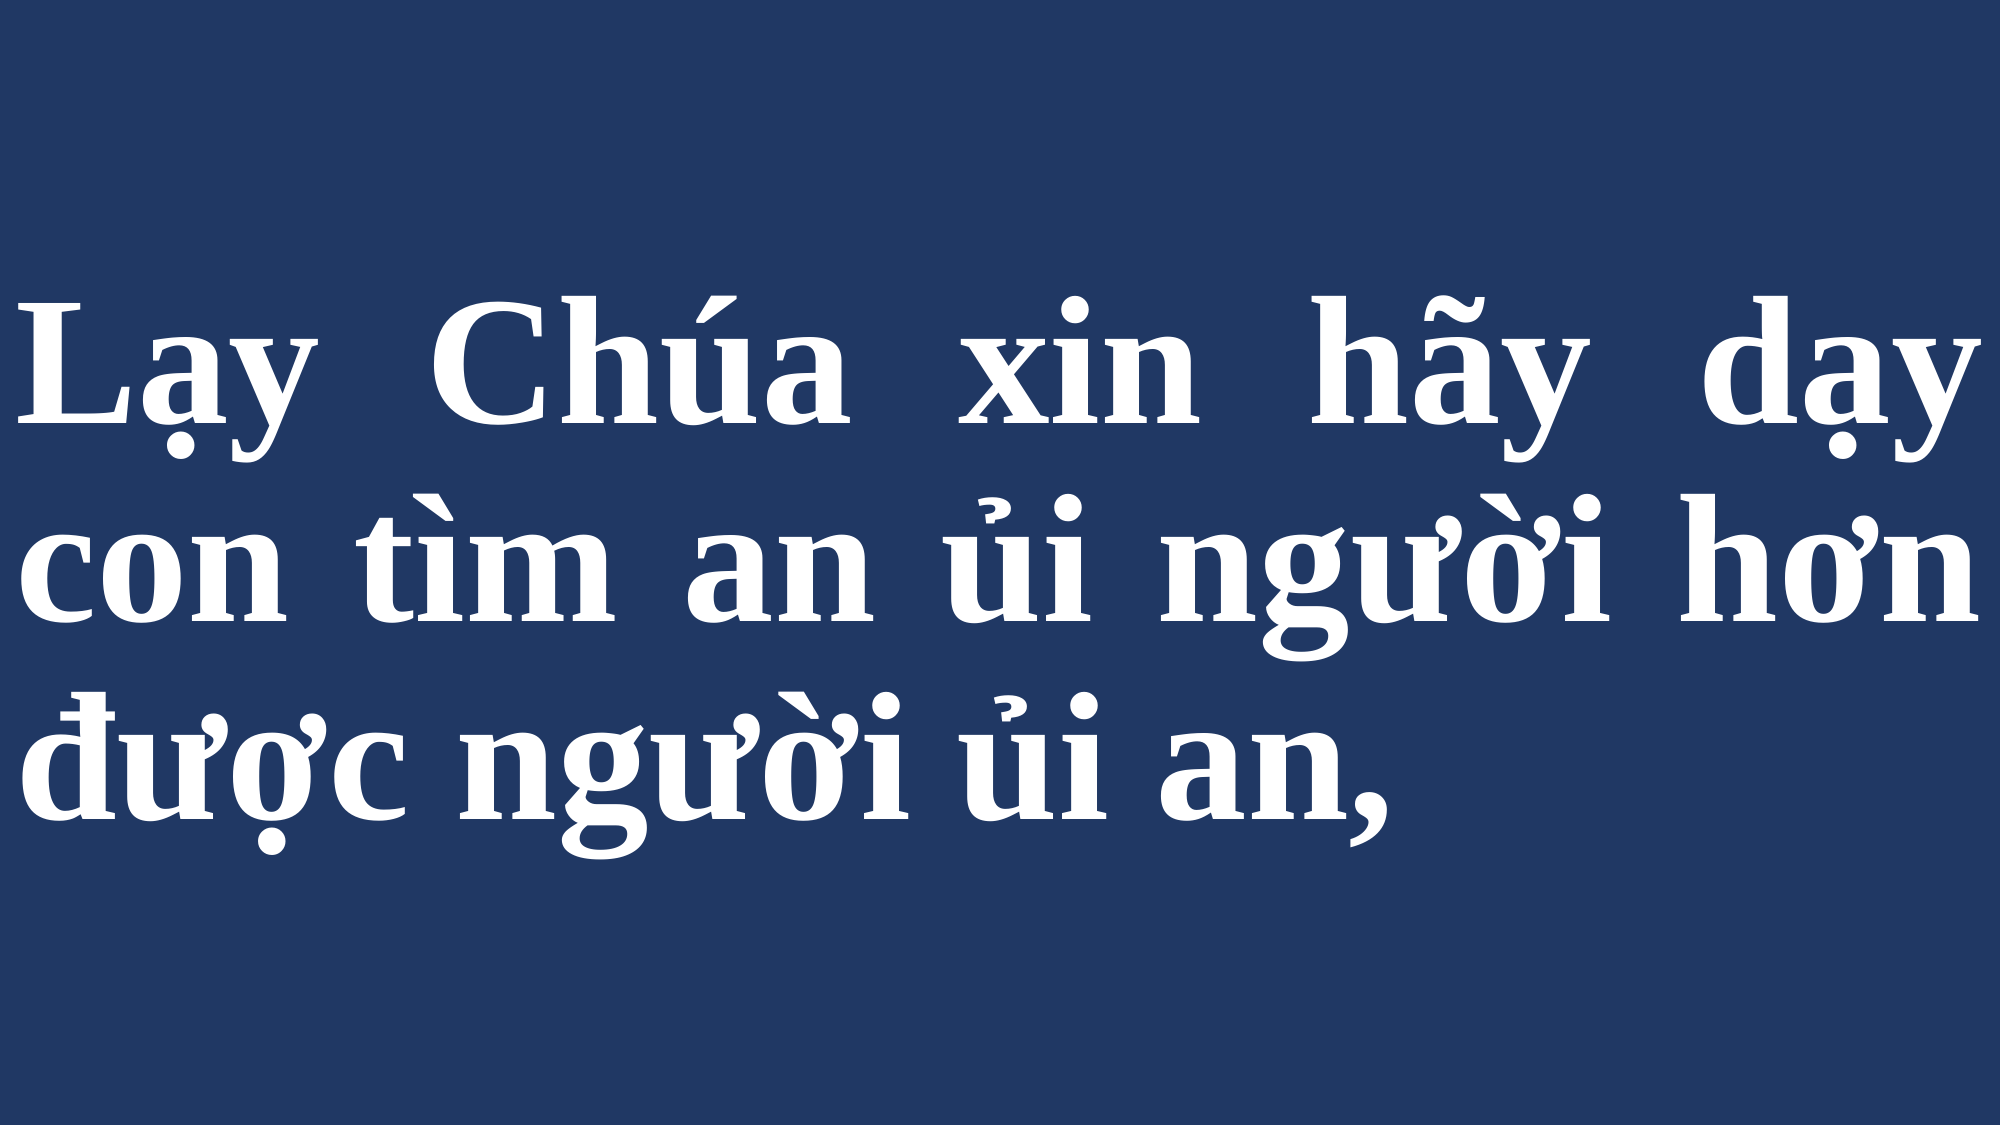

# Lạy Chúa xin hãy dạy con tìm an ủi người hơn được người ủi an,